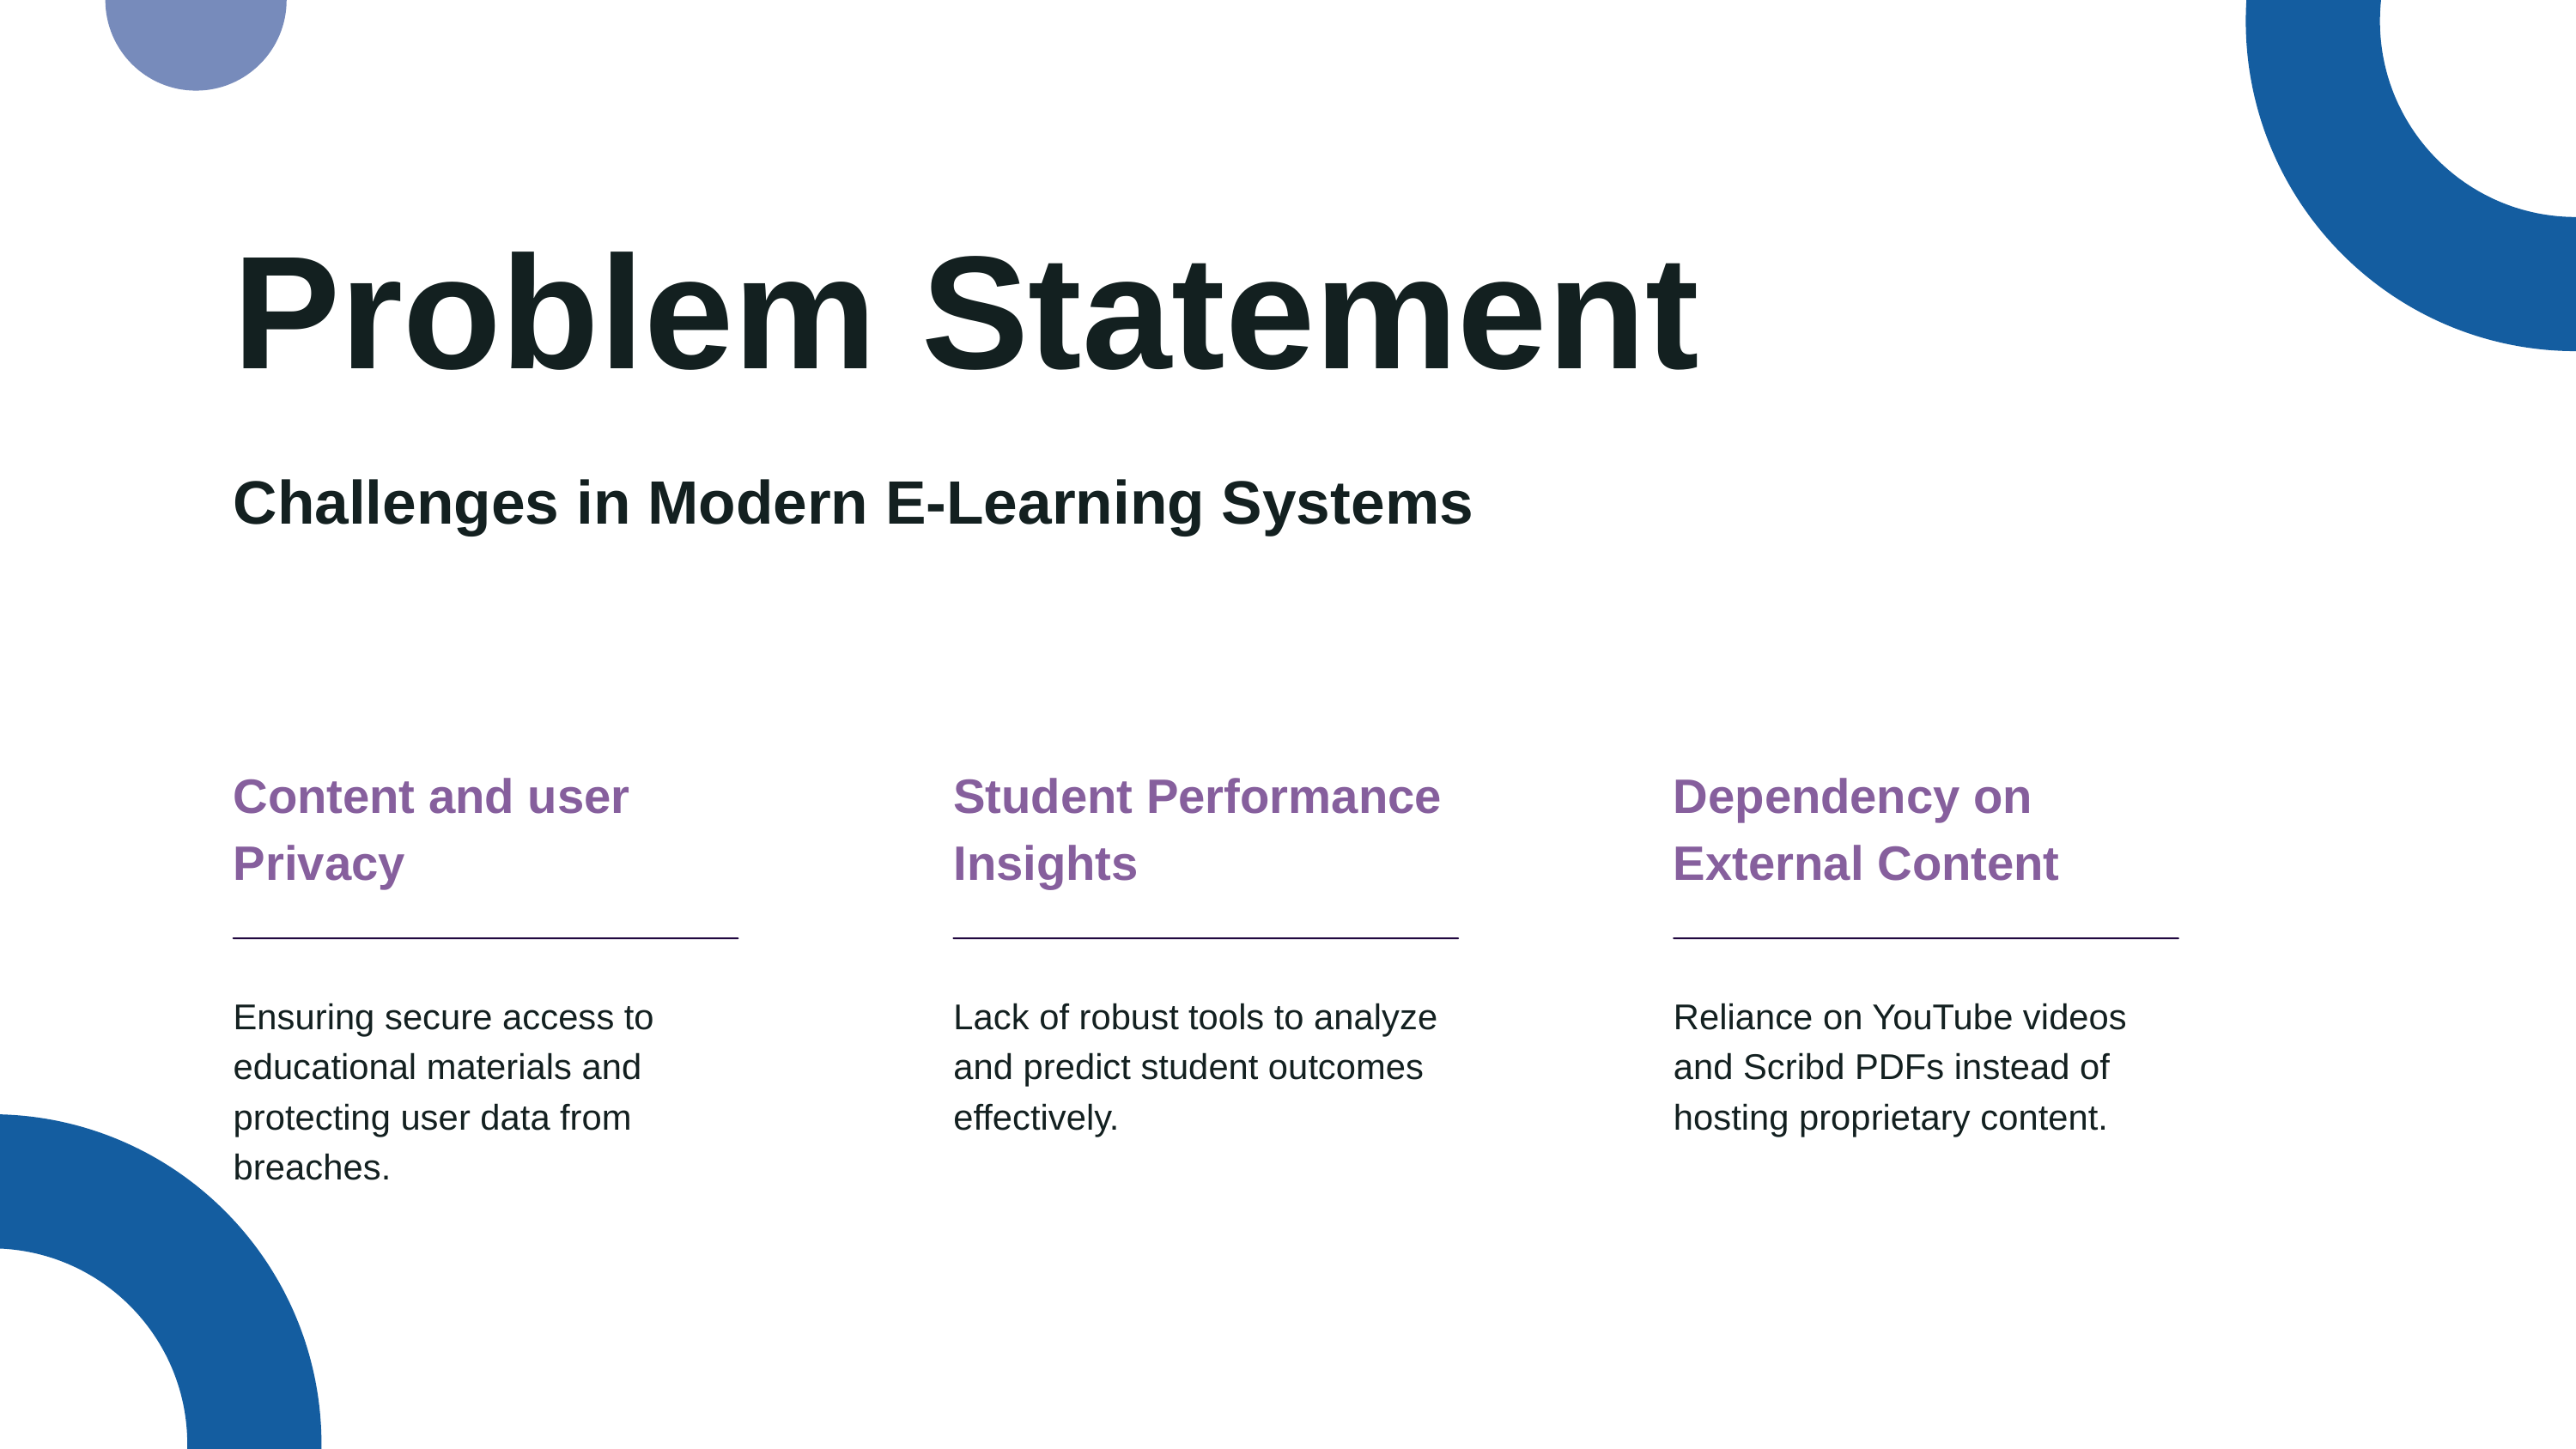

Problem Statement
Challenges in Modern E-Learning Systems
Content and user
Privacy

Ensuring secure access to educational materials and protecting user data from breaches.
Student Performance Insights

Lack of robust tools to analyze and predict student outcomes effectively.
Dependency on External Content

Reliance on YouTube videos and Scribd PDFs instead of hosting proprietary content.